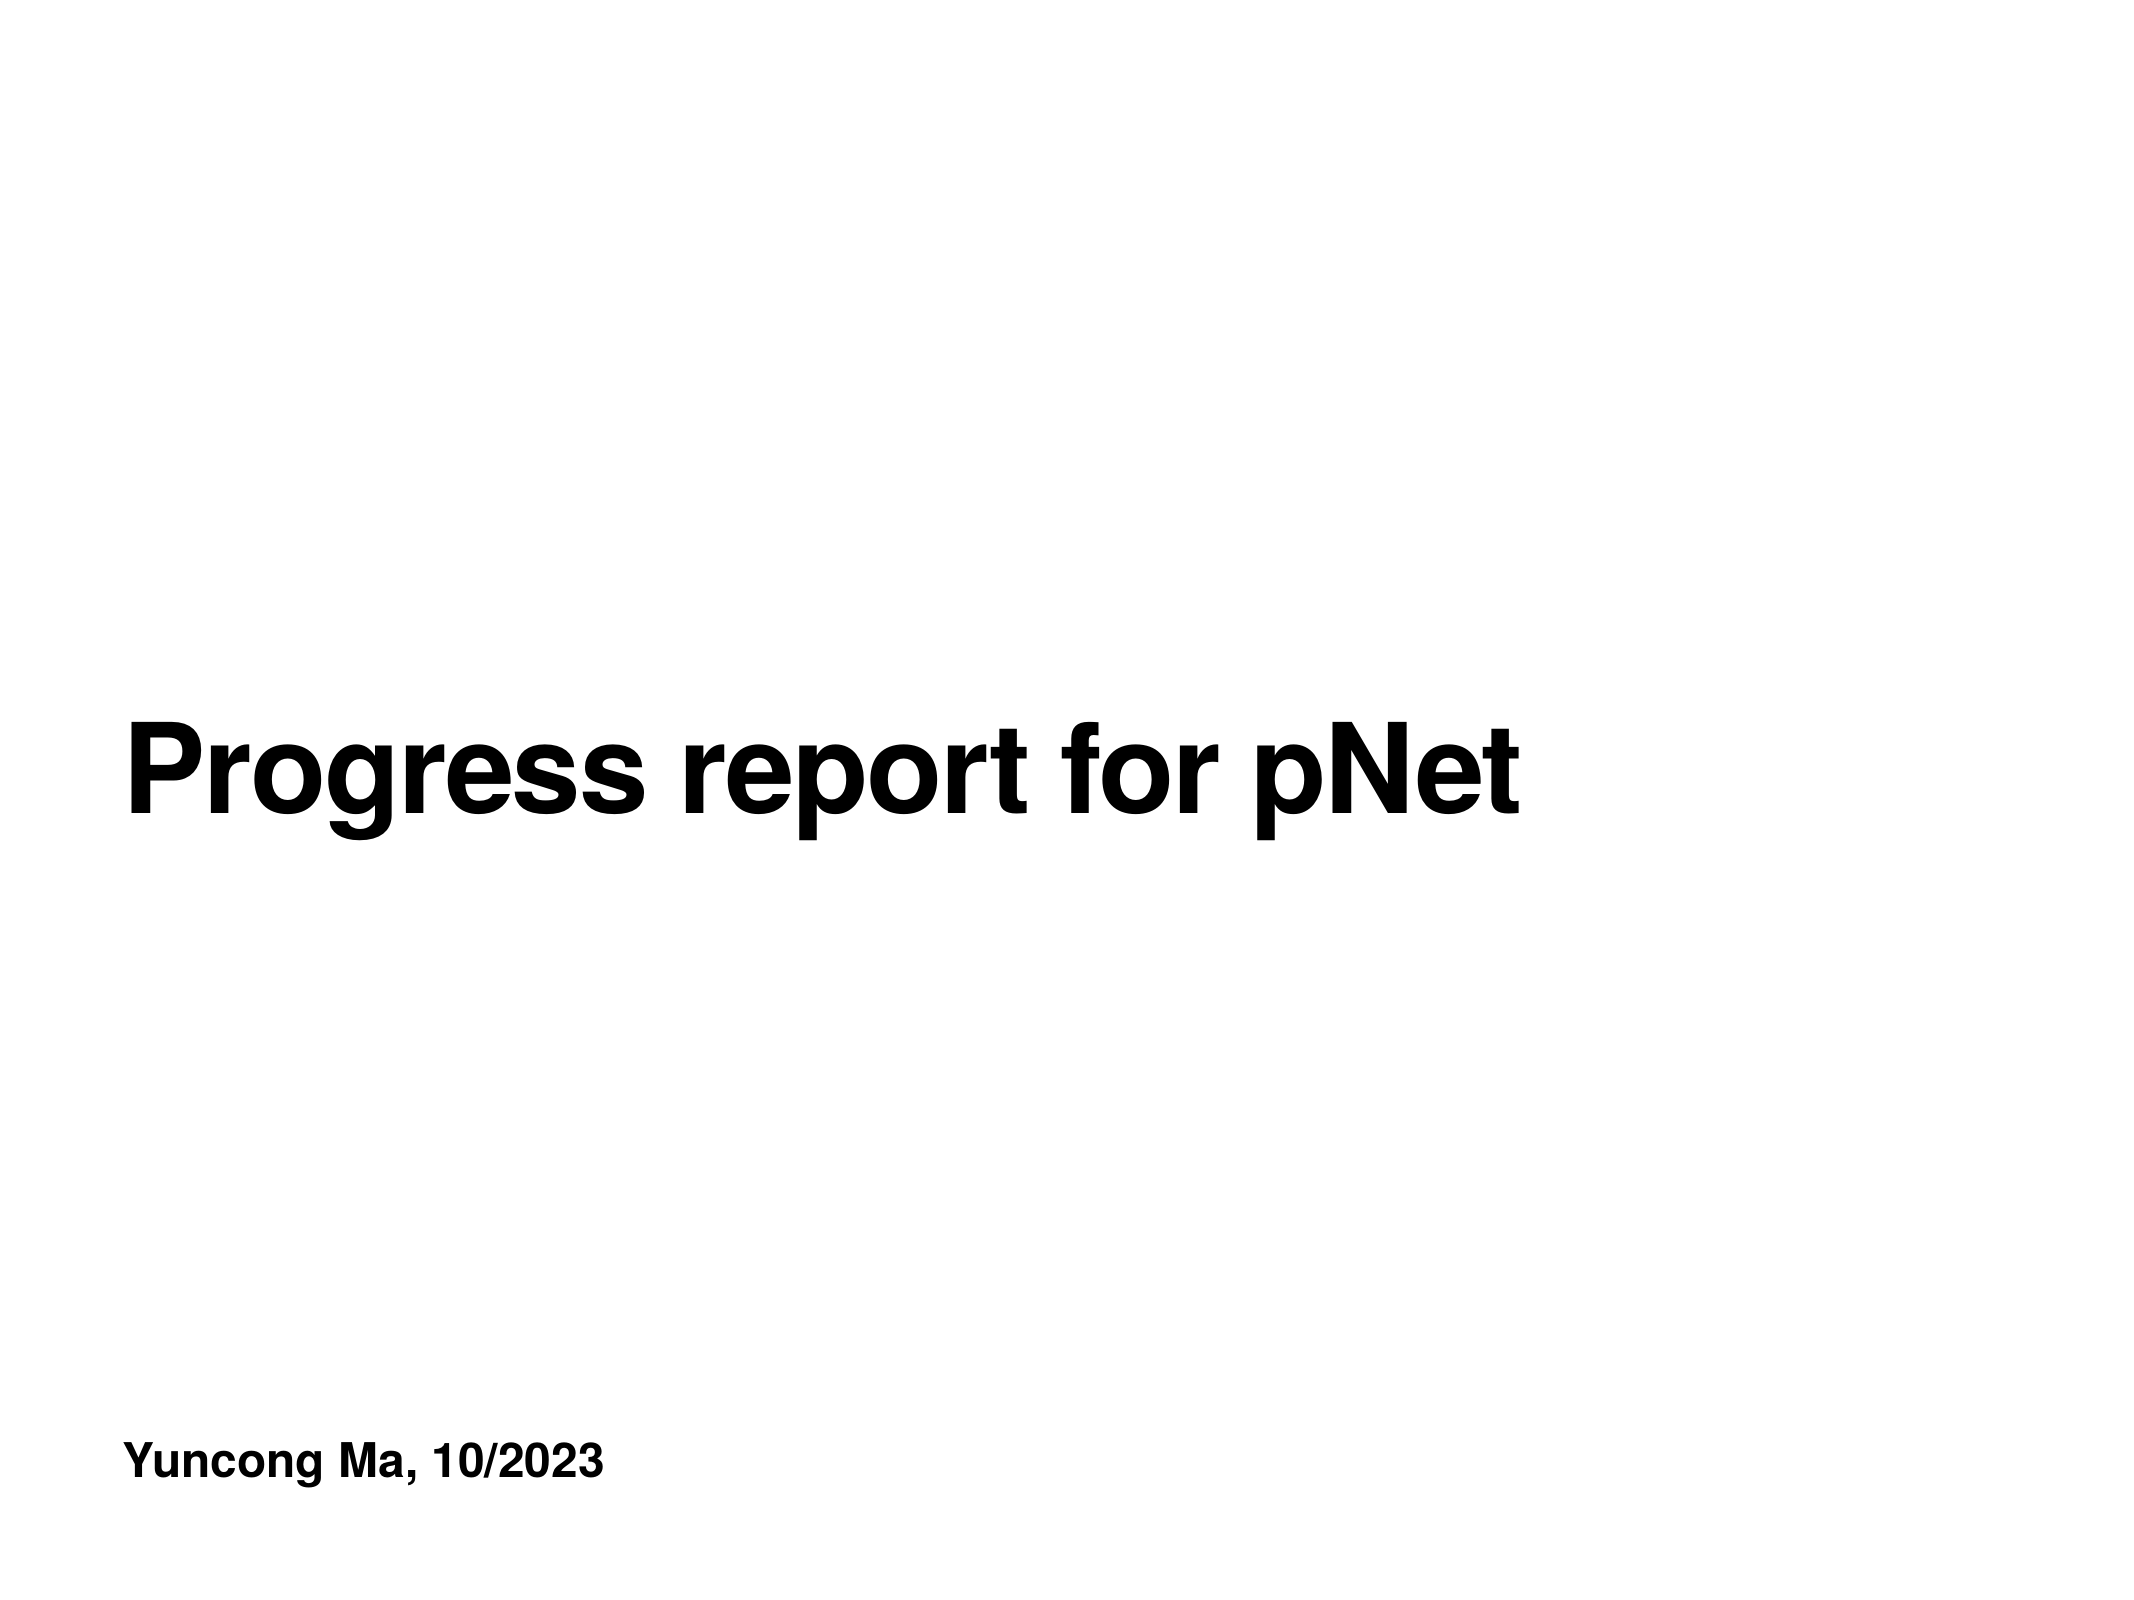

# Progress report for pNet
Yuncong Ma, 10/2023